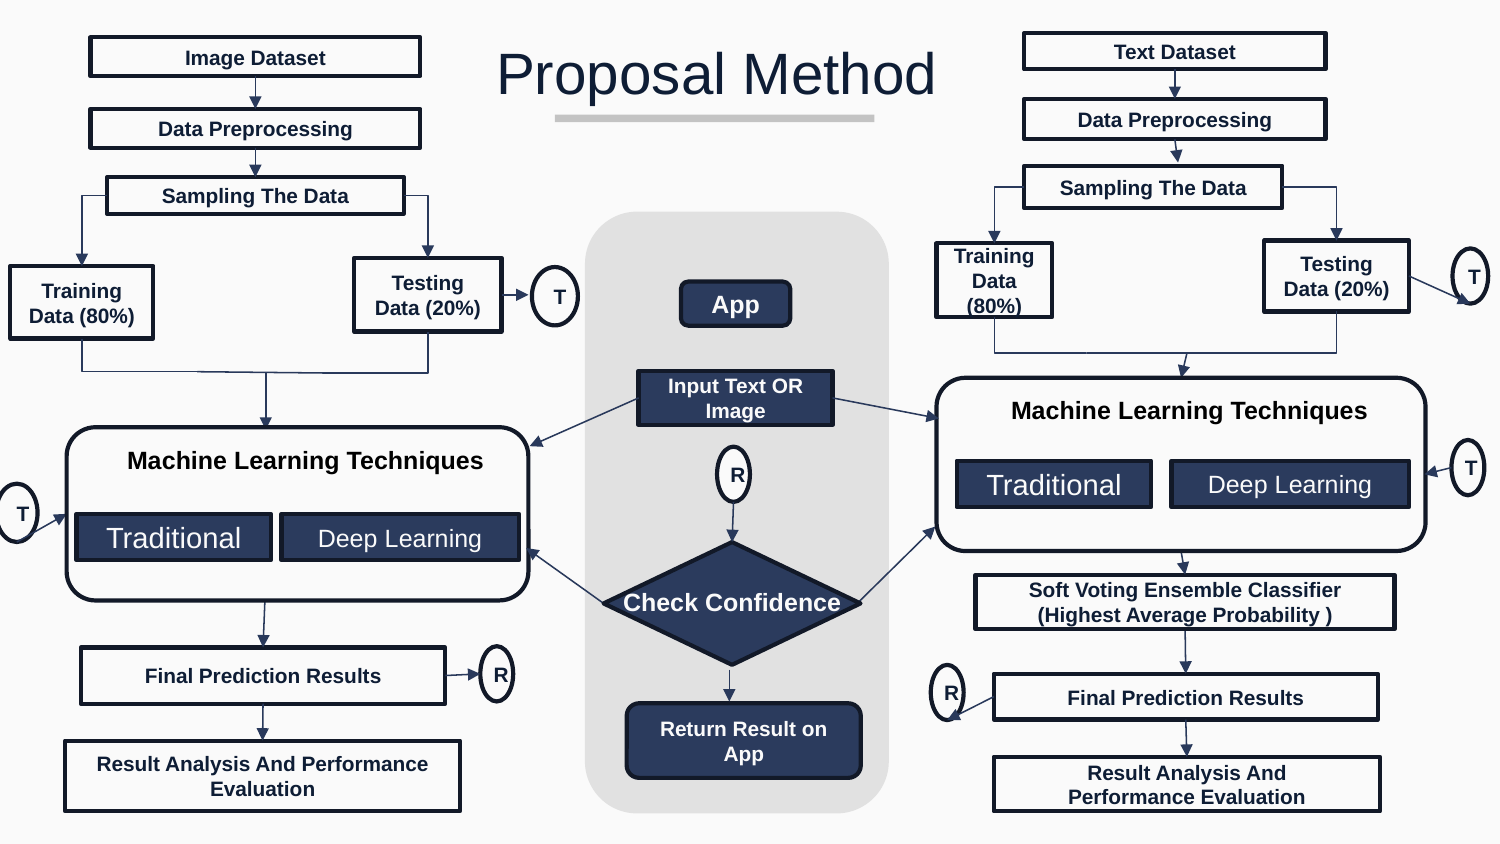

Proposal Method
Text Dataset
Image Dataset
Data Preprocessing
Data Preprocessing

Sampling The Data
Sampling The Data

Testing Data (20%)
Training Data (80%)
T
Testing Data (20%)
Training Data (80%)
T
App
Input Text OR Image

Machine Learning Techniques

Machine Learning Techniques

T
R
Deep Learning
Traditional
T
Deep Learning
Traditional

Soft Voting Ensemble Classifier (Highest Average Probability )
Check Confidence
R
Final Prediction Results
R
Final Prediction Results
Return Result on App
Result Analysis And Performance Evaluation
Result Analysis And Performance Evaluation